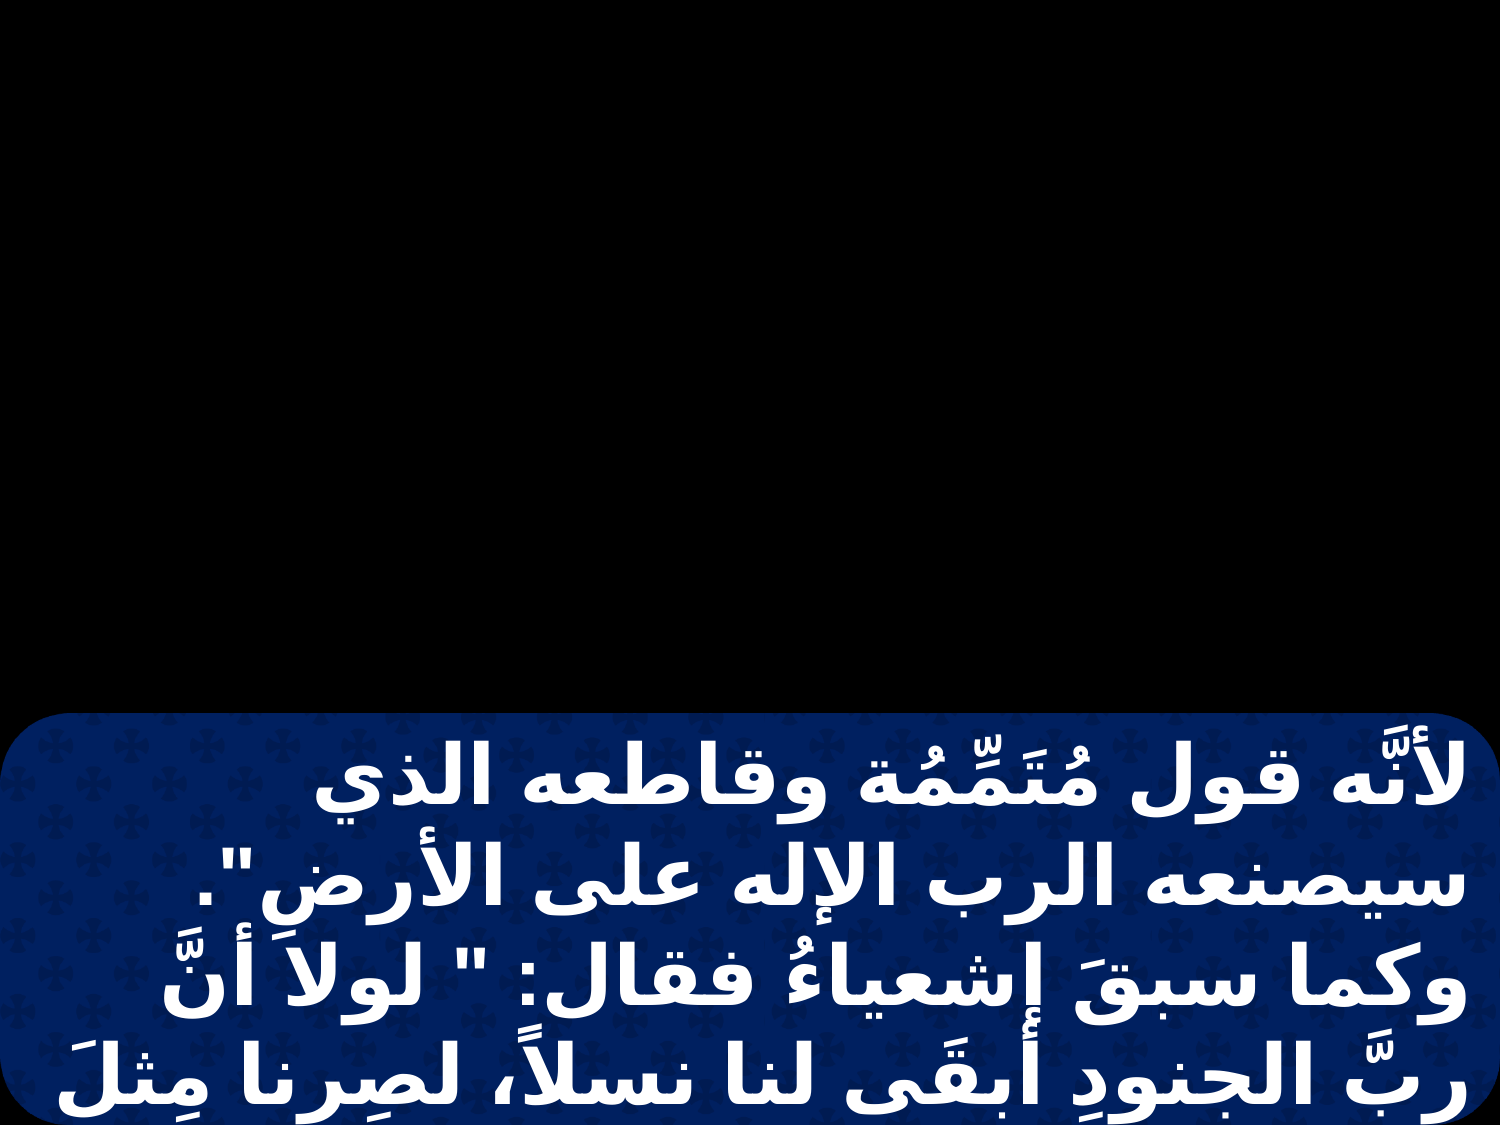

لأنَّه قول مُتَمِّمُة وقاطعه الذي سيصنعه الرب الإله على الأرضِ". وكما سبقَ إشعياءُ فقال: " لولا أنَّ ربَّ الجنودِ أبقَى لنا نسلاً، لصِرنا مِثلَ سدُومَ وشابهنا عَمُورةَ ".